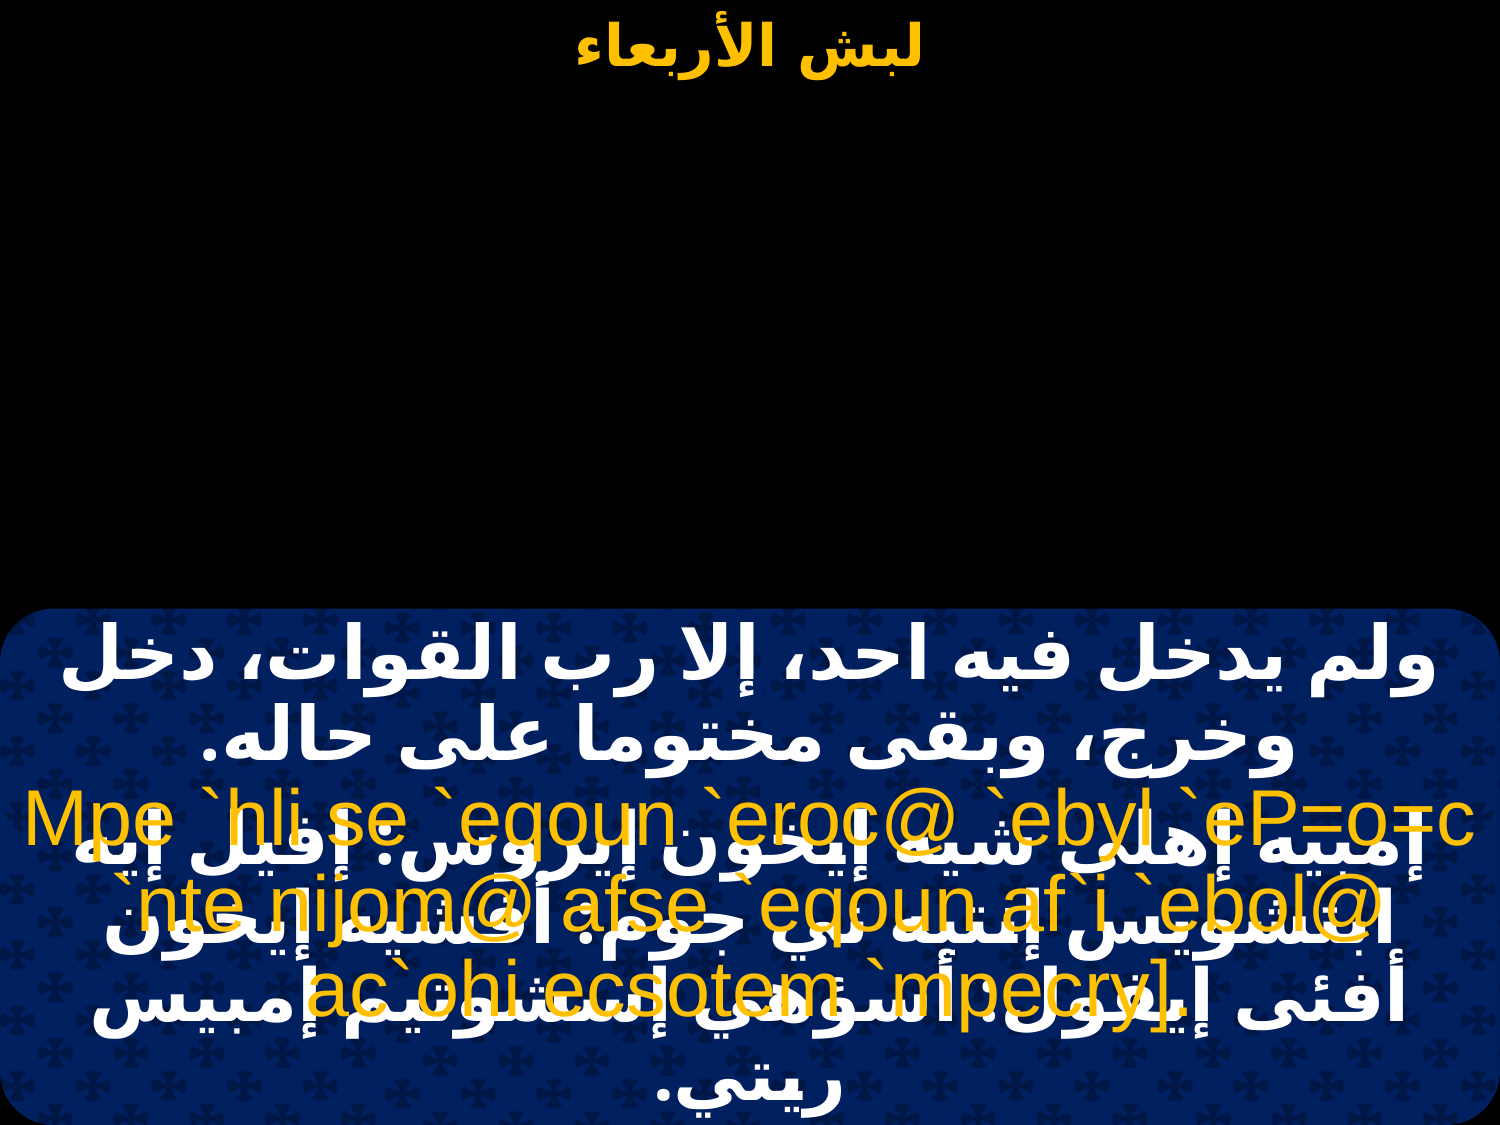

#
ولم يدخل فيه احد، إلا رب القوات، دخل وخرج، وبقى مختوما على حاله.
Mpe `hli se `eqoun `eroc@ `ebyl `eP=o=c `nte nijom@ afse `eqoun af`i `ebol@ ac`ohi ecsotem `mpecry].
إمبيه إهلى شيه إيخون إيروس: إفيل إيه ابتشويس إنتيه ني جوم: أفشيه إيخون أفئى إيفول: أسؤهي إسشوتيم إمبيس ريتي.